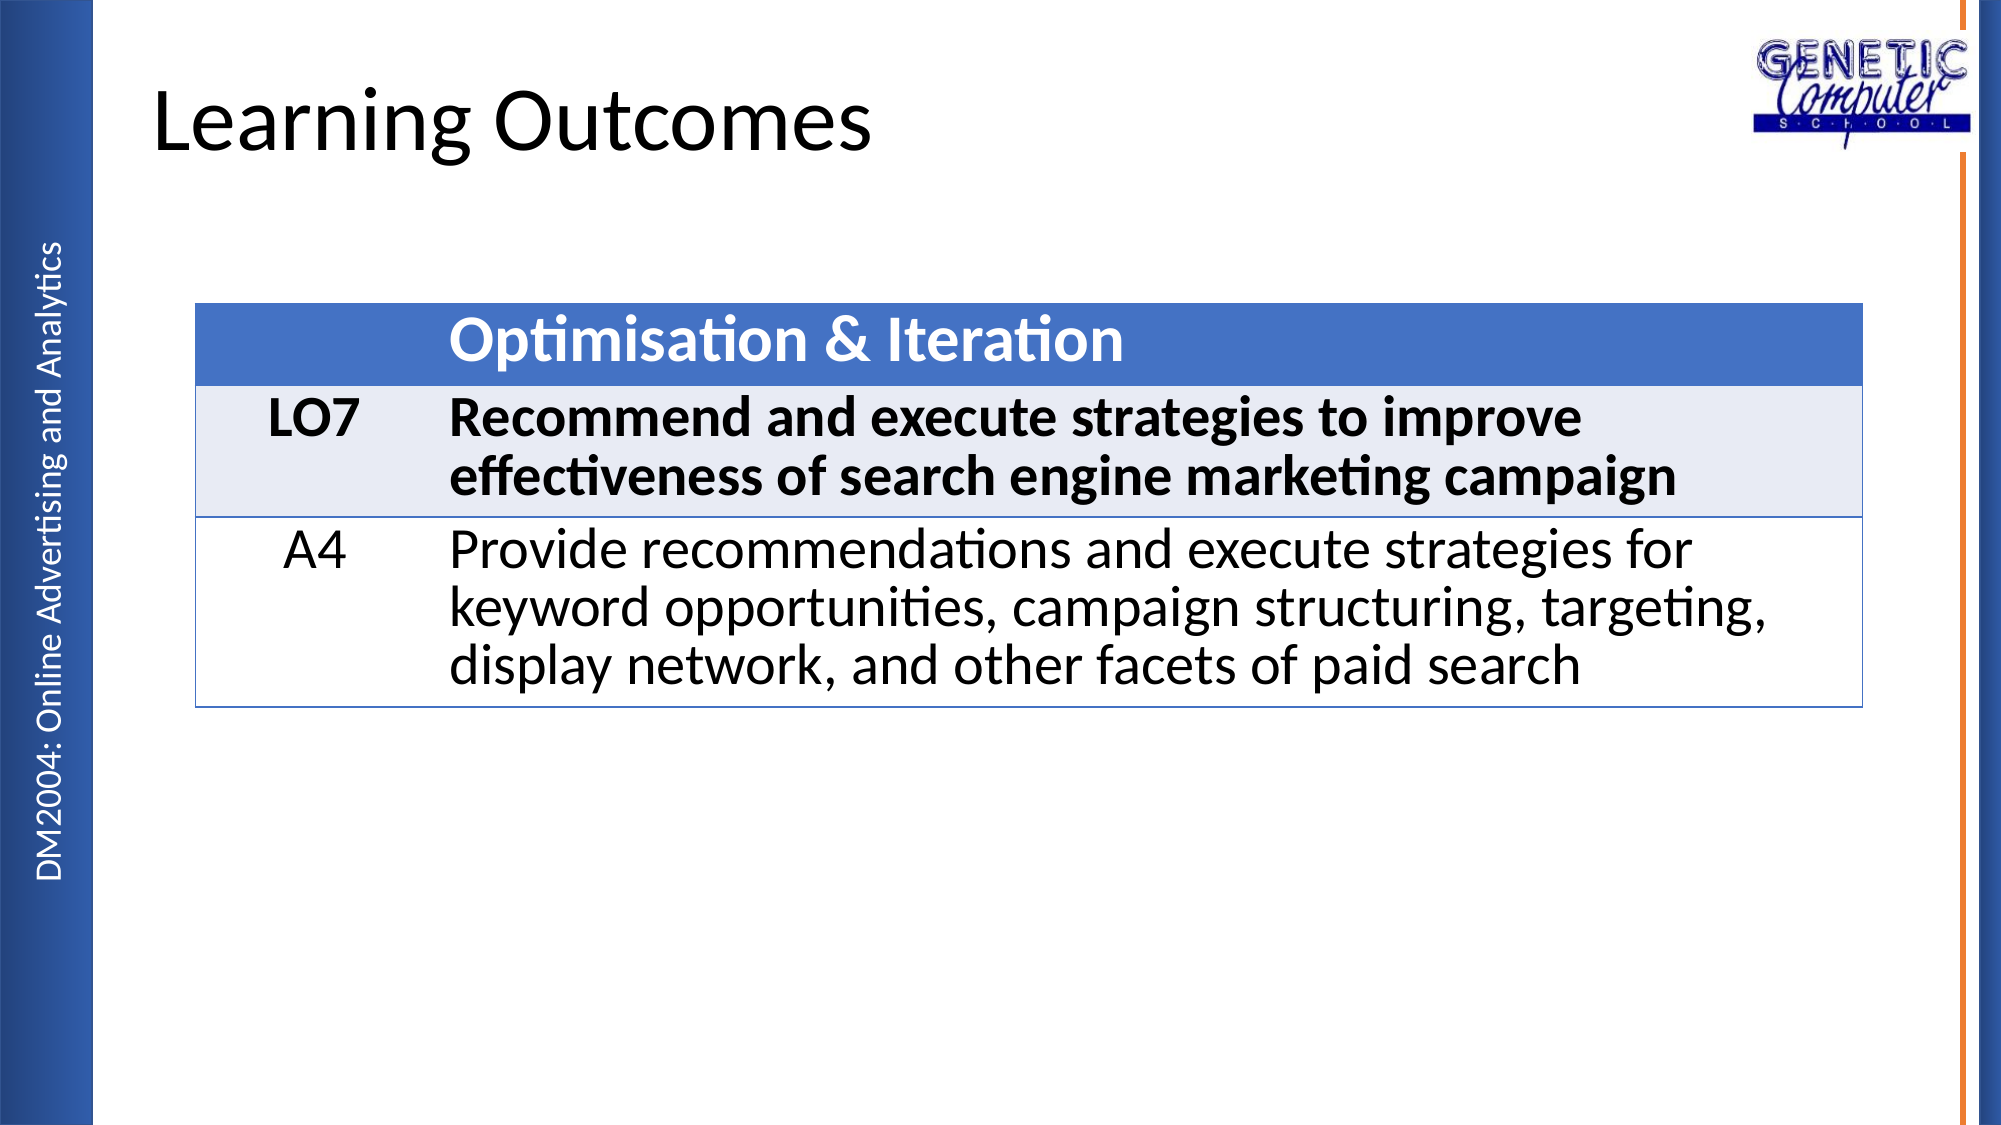

# Learning Outcomes
|  | Optimisation & Iteration |
| --- | --- |
| LO7 | Recommend and execute strategies to improve effectiveness of search engine marketing campaign |
| A4 | Provide recommendations and execute strategies for keyword opportunities, campaign structuring, targeting, display network, and other facets of paid search |